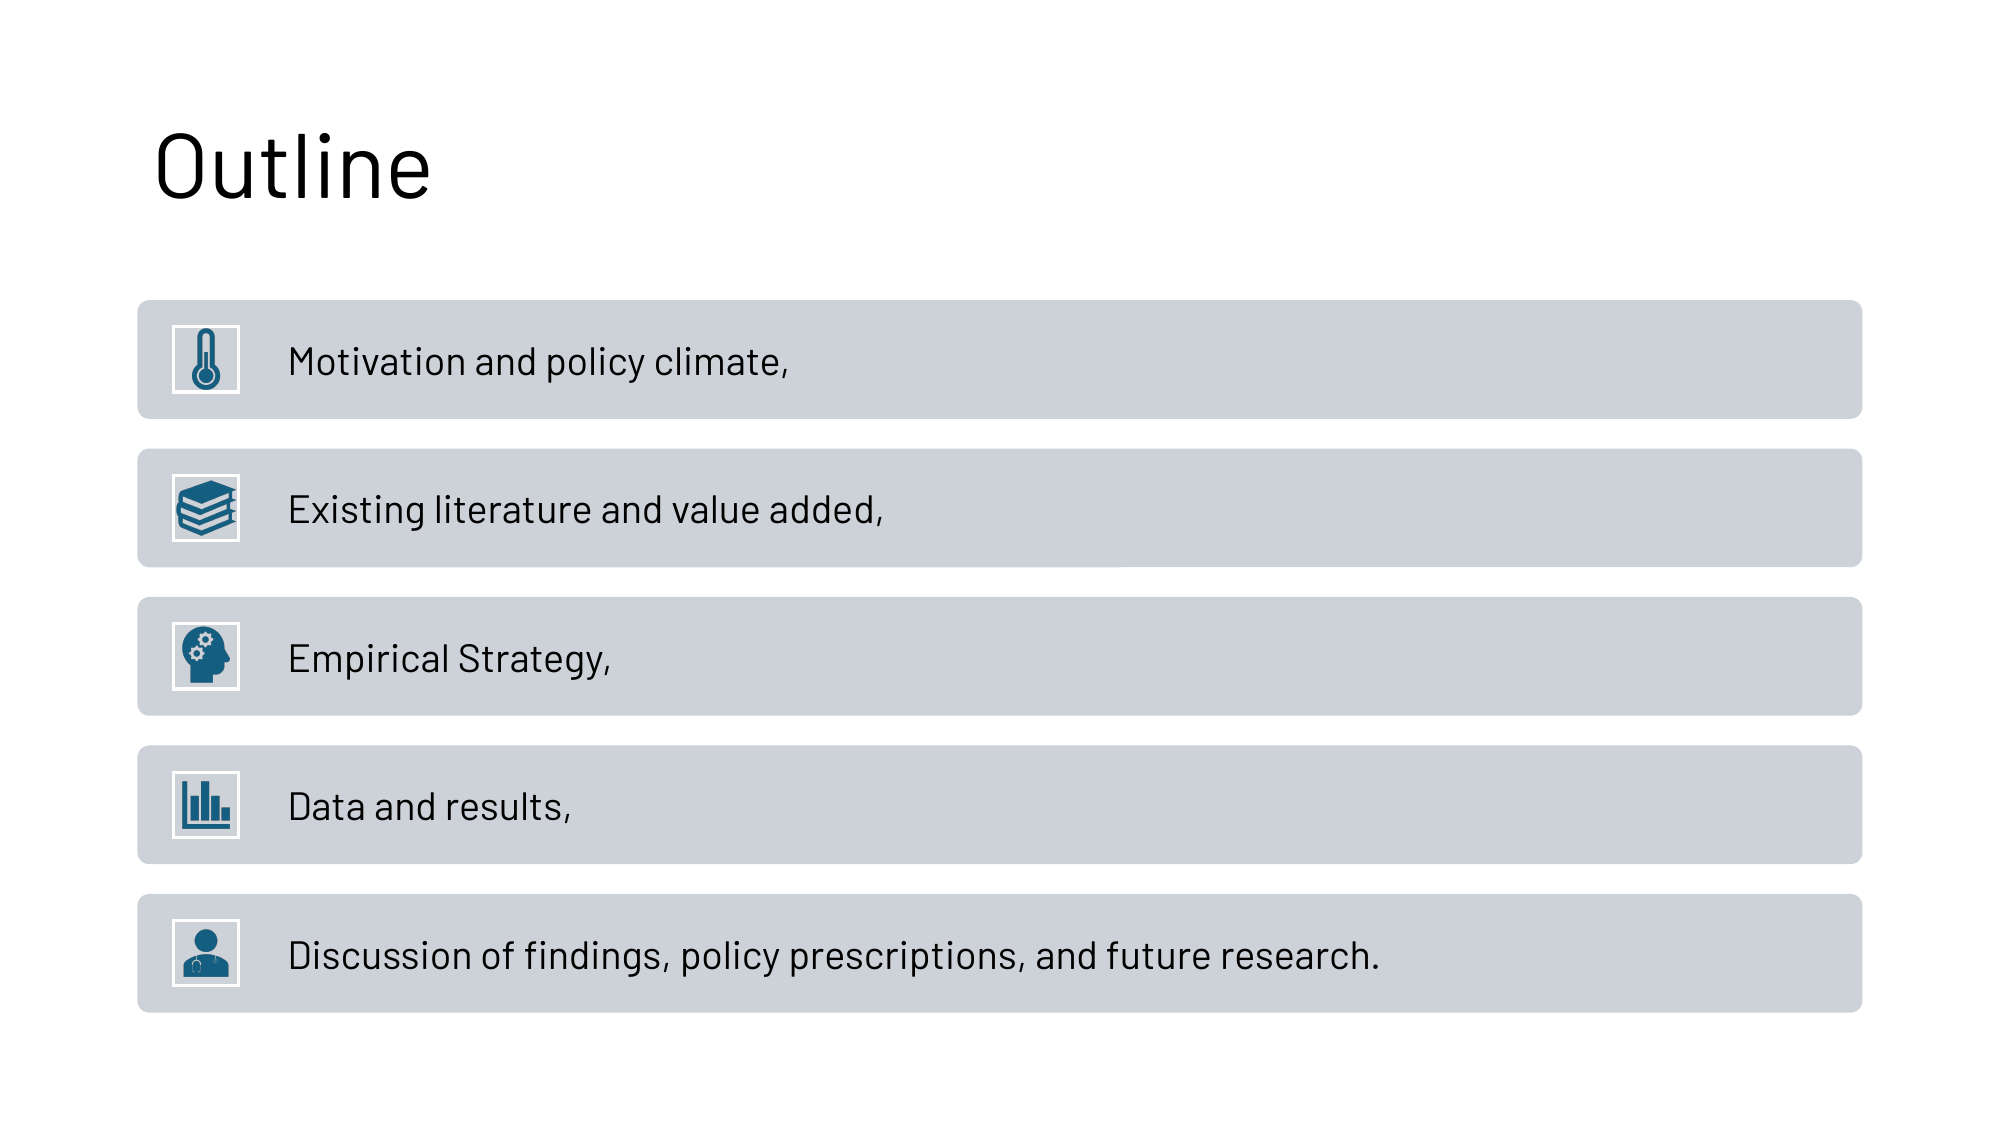

# Outline
Motivation and policy climate,
Existing literature and value added,
Empirical Strategy,
Data and results,
Discussion of findings, policy prescriptions, and future research.